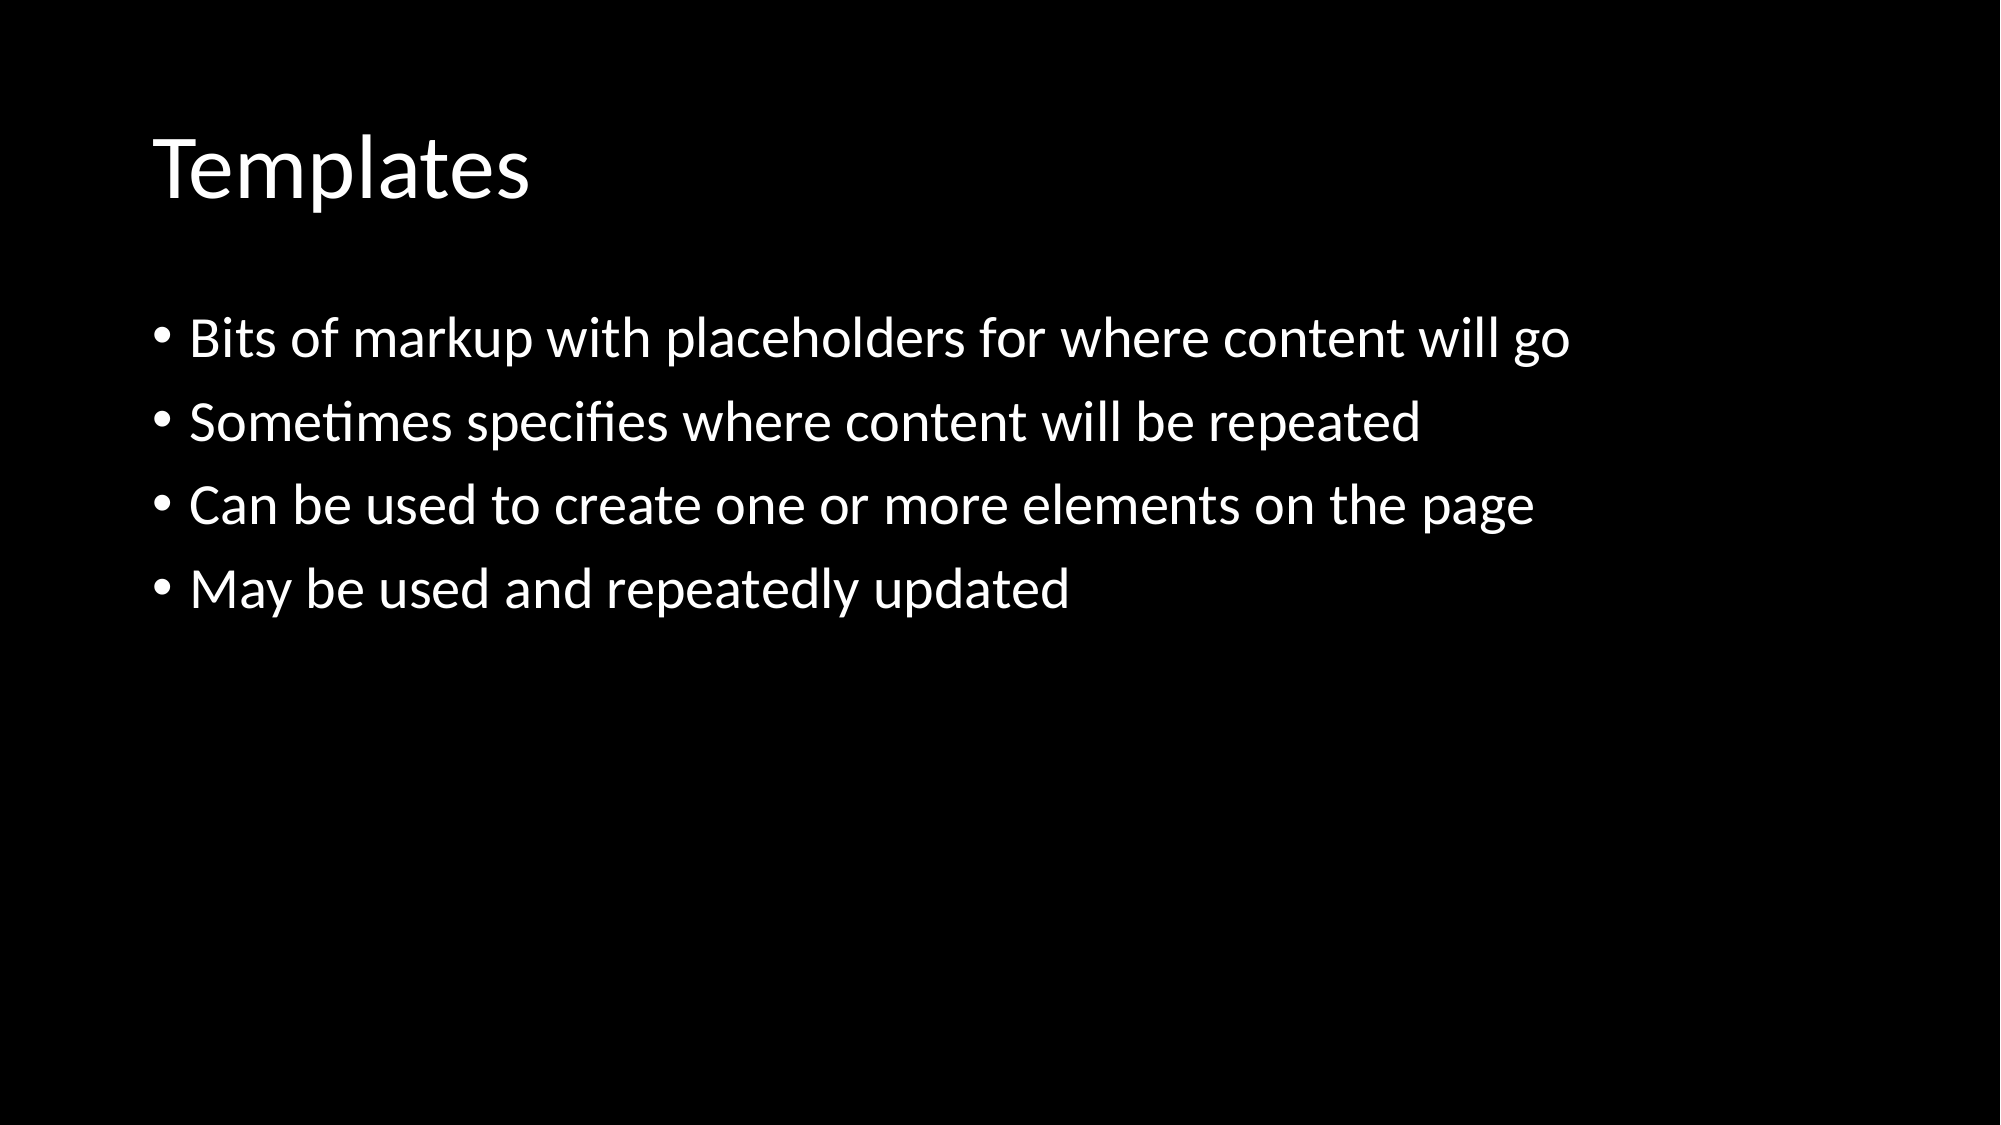

# Templates
Bits of markup with placeholders for where content will go
Sometimes specifies where content will be repeated
Can be used to create one or more elements on the page
May be used and repeatedly updated